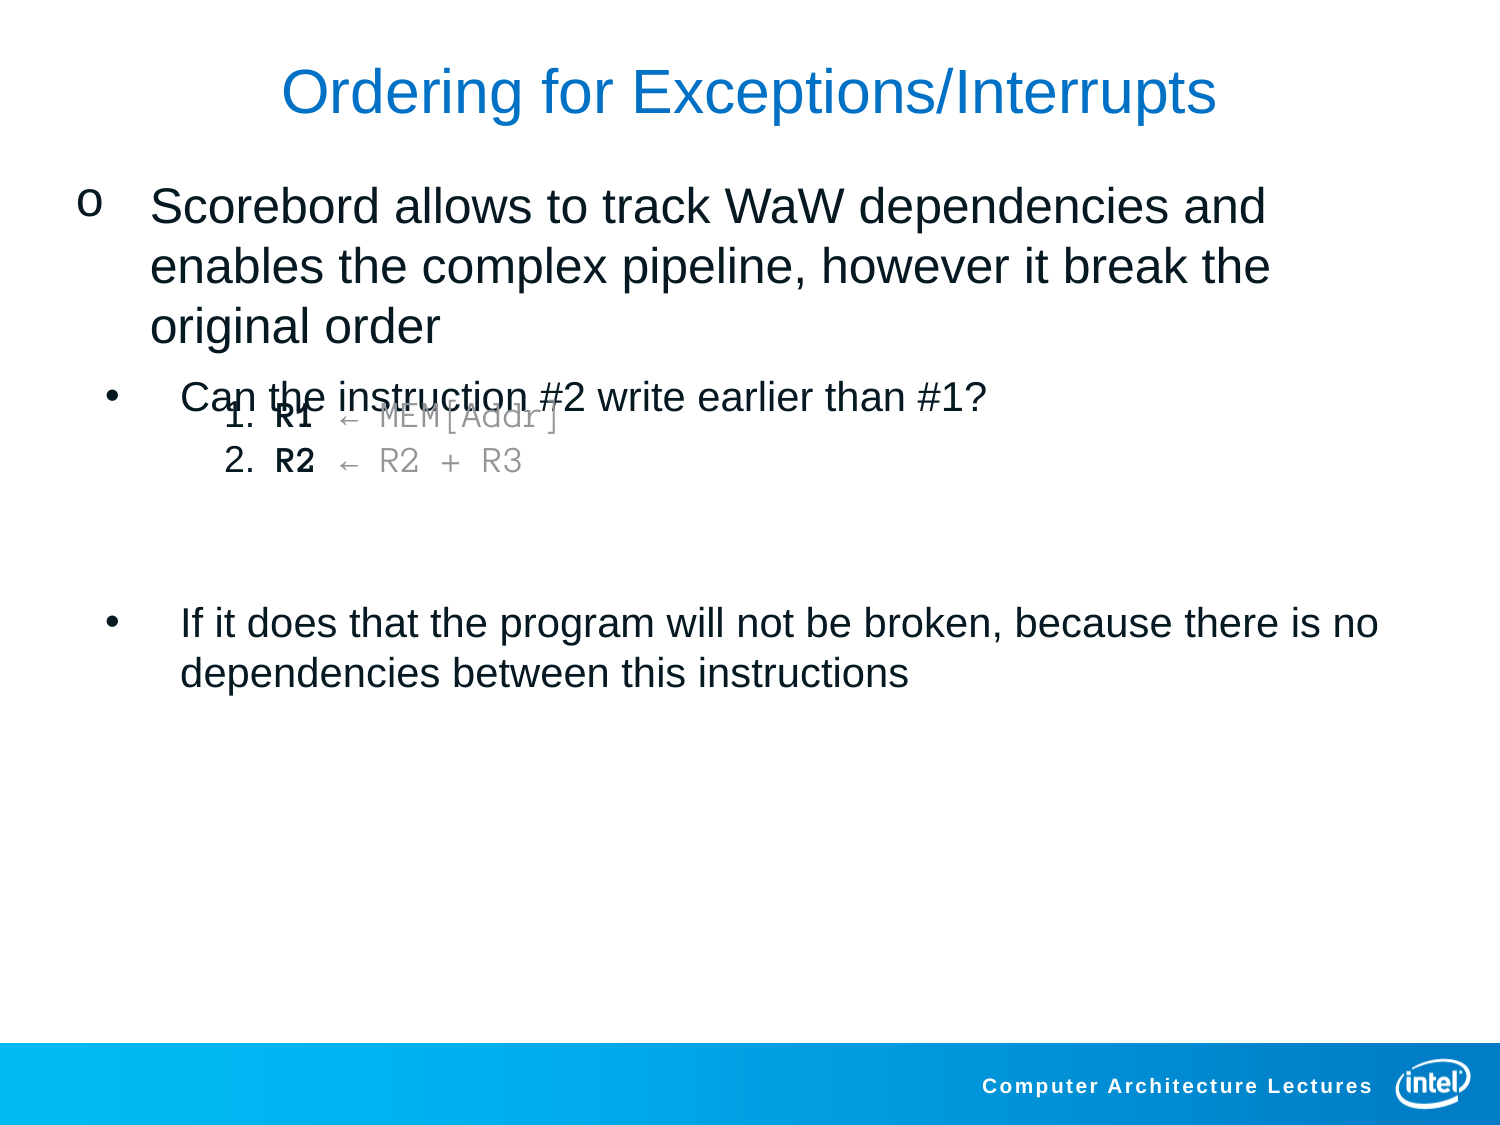

# Ordering for Exceptions/Interrupts
Scorebord allows to track WaW dependencies and enables the complex pipeline, however it break the original order
Can the instruction #2 write earlier than #1?

If it does that the program will not be broken, because there is no dependencies between this instructions
1.  R1 ← MEM[Addr]
2.  R2 ← R2 + R3